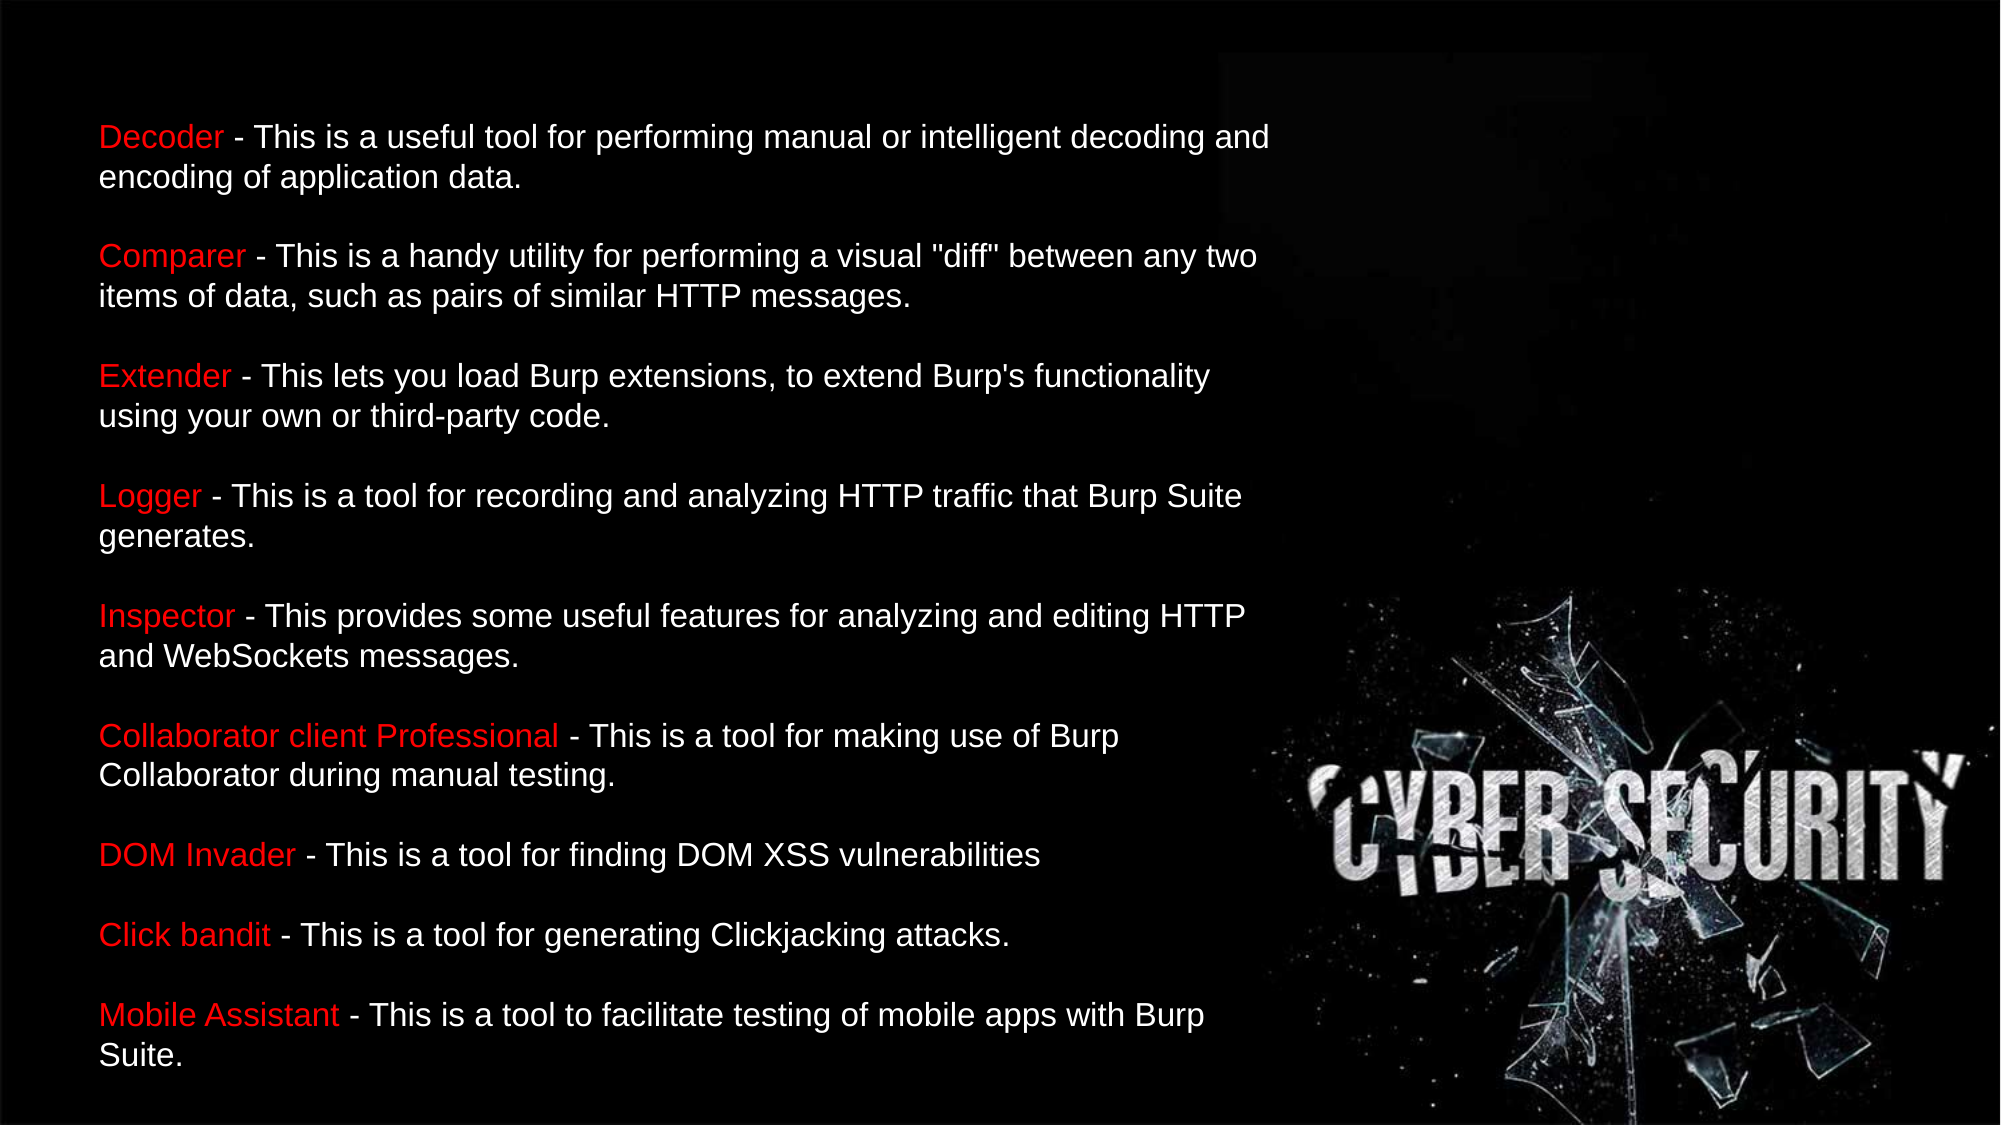

Decoder - This is a useful tool for performing manual or intelligent decoding and encoding of application data.

Comparer - This is a handy utility for performing a visual "diff" between any two items of data, such as pairs of similar HTTP messages.

Extender - This lets you load Burp extensions, to extend Burp's functionality using your own or third-party code.

Logger - This is a tool for recording and analyzing HTTP traffic that Burp Suite generates.

Inspector - This provides some useful features for analyzing and editing HTTP and WebSockets messages.

Collaborator client Professional - This is a tool for making use of Burp Collaborator during manual testing.

DOM Invader - This is a tool for finding DOM XSS vulnerabilities

Click bandit - This is a tool for generating Clickjacking attacks.

Mobile Assistant - This is a tool to facilitate testing of mobile apps with Burp Suite.